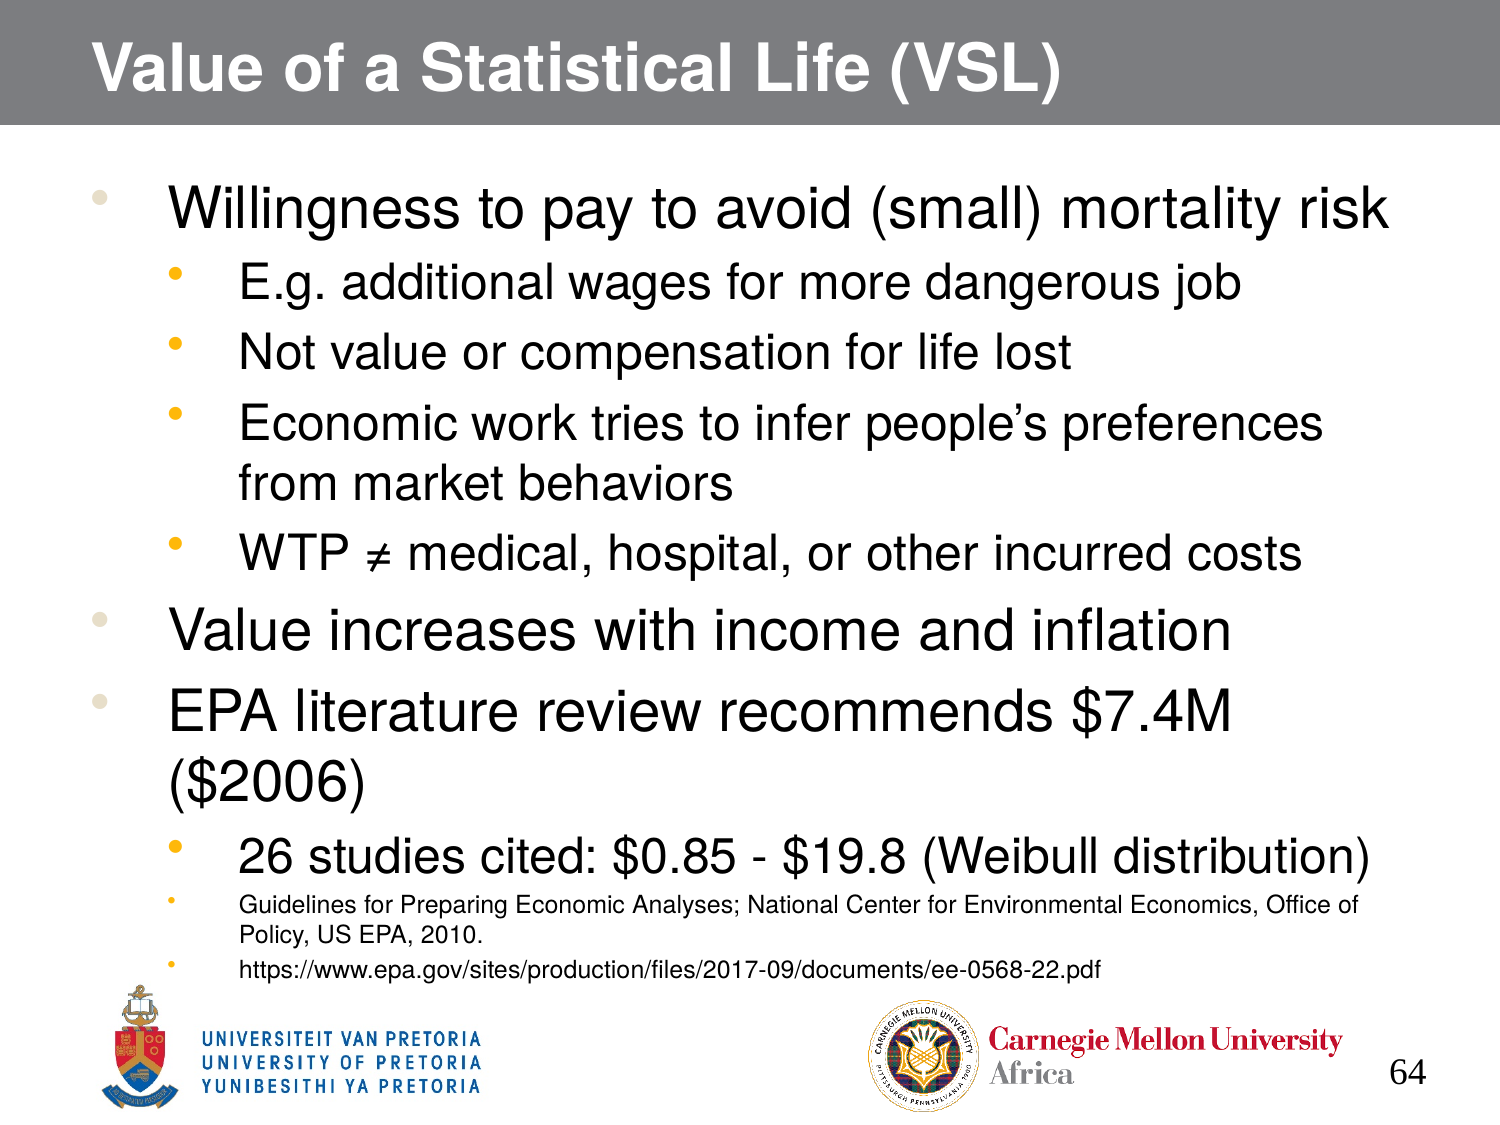

# Value of a Statistical Life (VSL)
Willingness to pay to avoid (small) mortality risk
E.g. additional wages for more dangerous job
Not value or compensation for life lost
Economic work tries to infer people’s preferences from market behaviors
WTP ≠ medical, hospital, or other incurred costs
Value increases with income and inflation
EPA literature review recommends $7.4M ($2006)
26 studies cited: $0.85 - $19.8 (Weibull distribution)
Guidelines for Preparing Economic Analyses; National Center for Environmental Economics, Office of Policy, US EPA, 2010.
https://www.epa.gov/sites/production/files/2017-09/documents/ee-0568-22.pdf